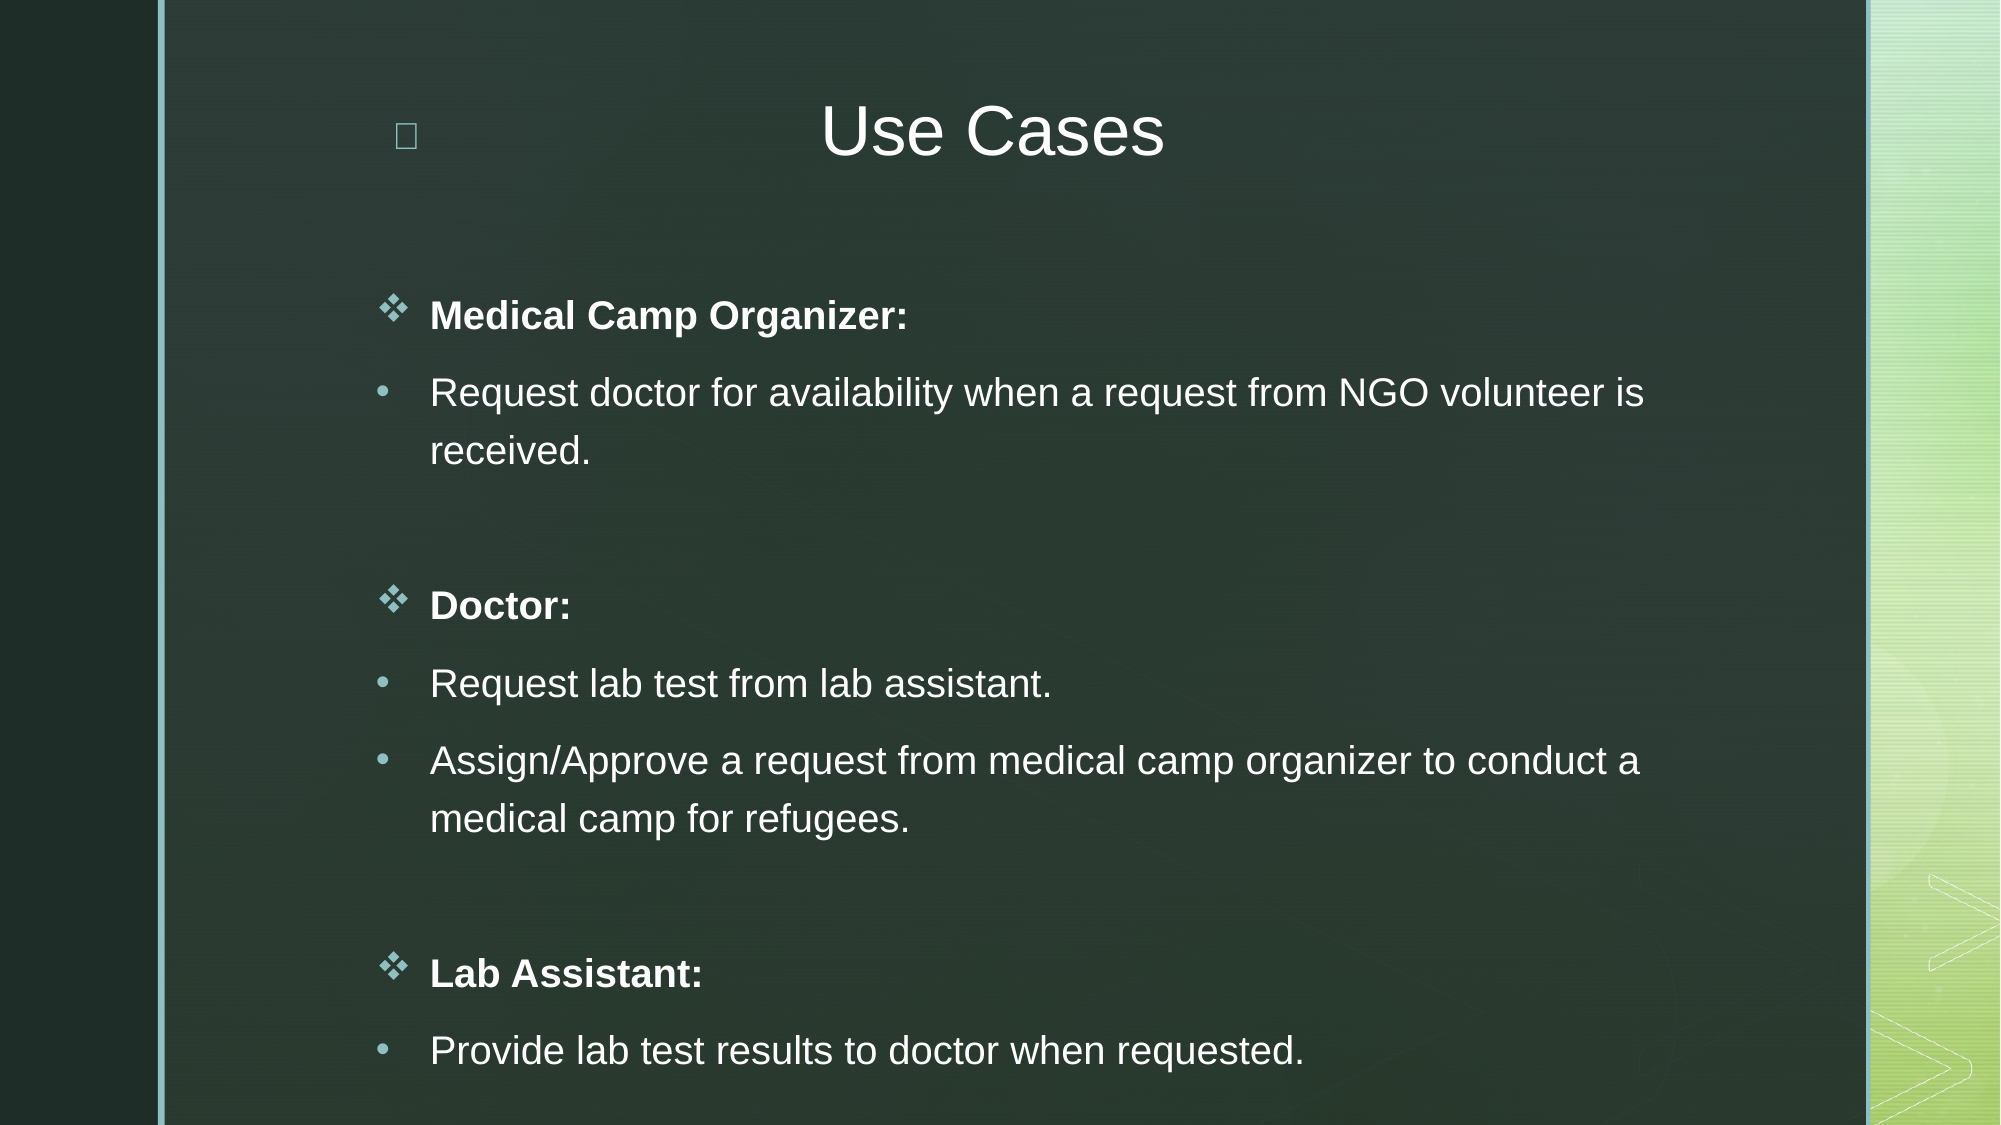

Use Cases
Medical Camp Organizer:
Request doctor for availability when a request from NGO volunteer is received.

Doctor:
Request lab test from lab assistant.
Assign/Approve a request from medical camp organizer to conduct a medical camp for refugees.

Lab Assistant:
Provide lab test results to doctor when requested.